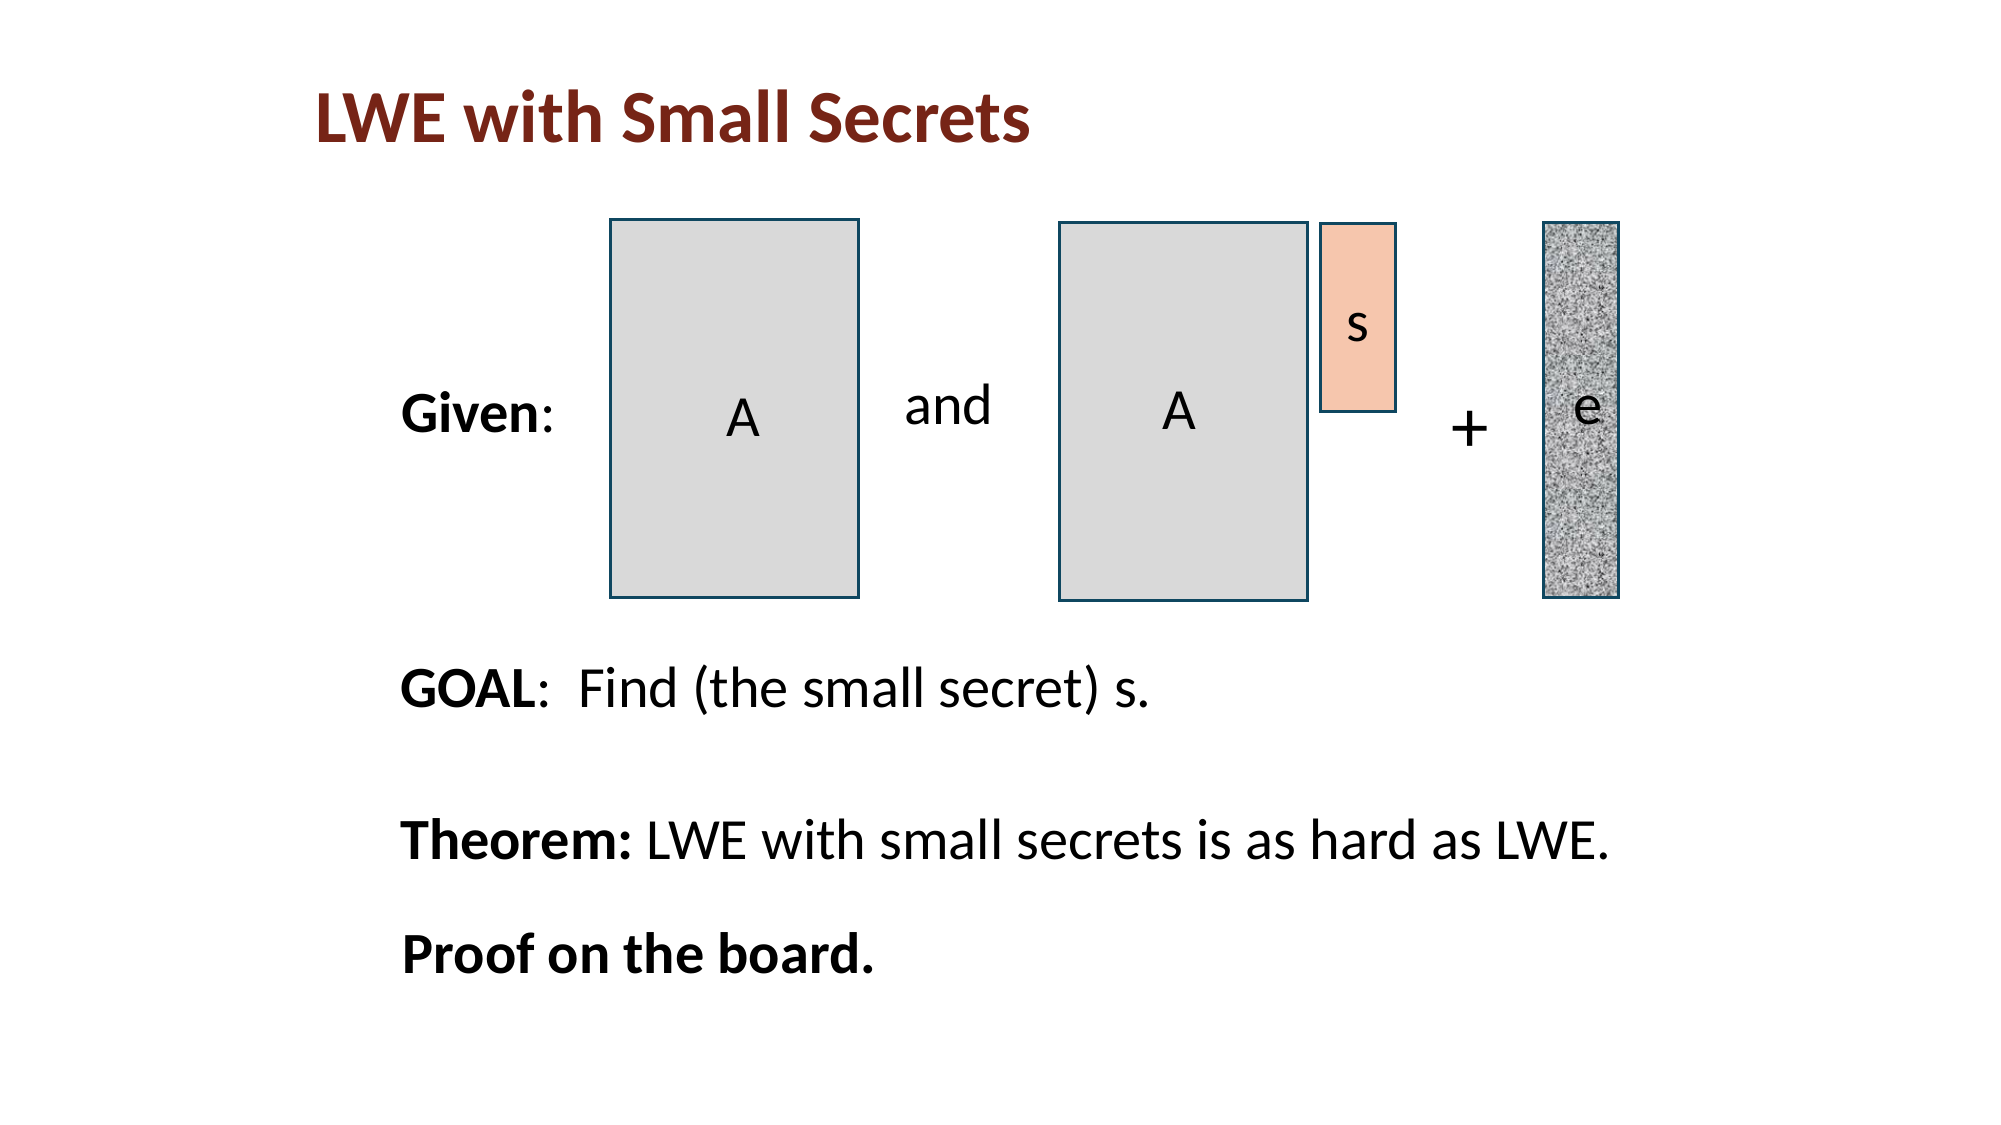

# LWE with Small Secrets

s
and
e
A
Given:
A
+
GOAL:  Find (the small secret) s.
Theorem: LWE with small secrets is as hard as LWE.
Proof on the board.